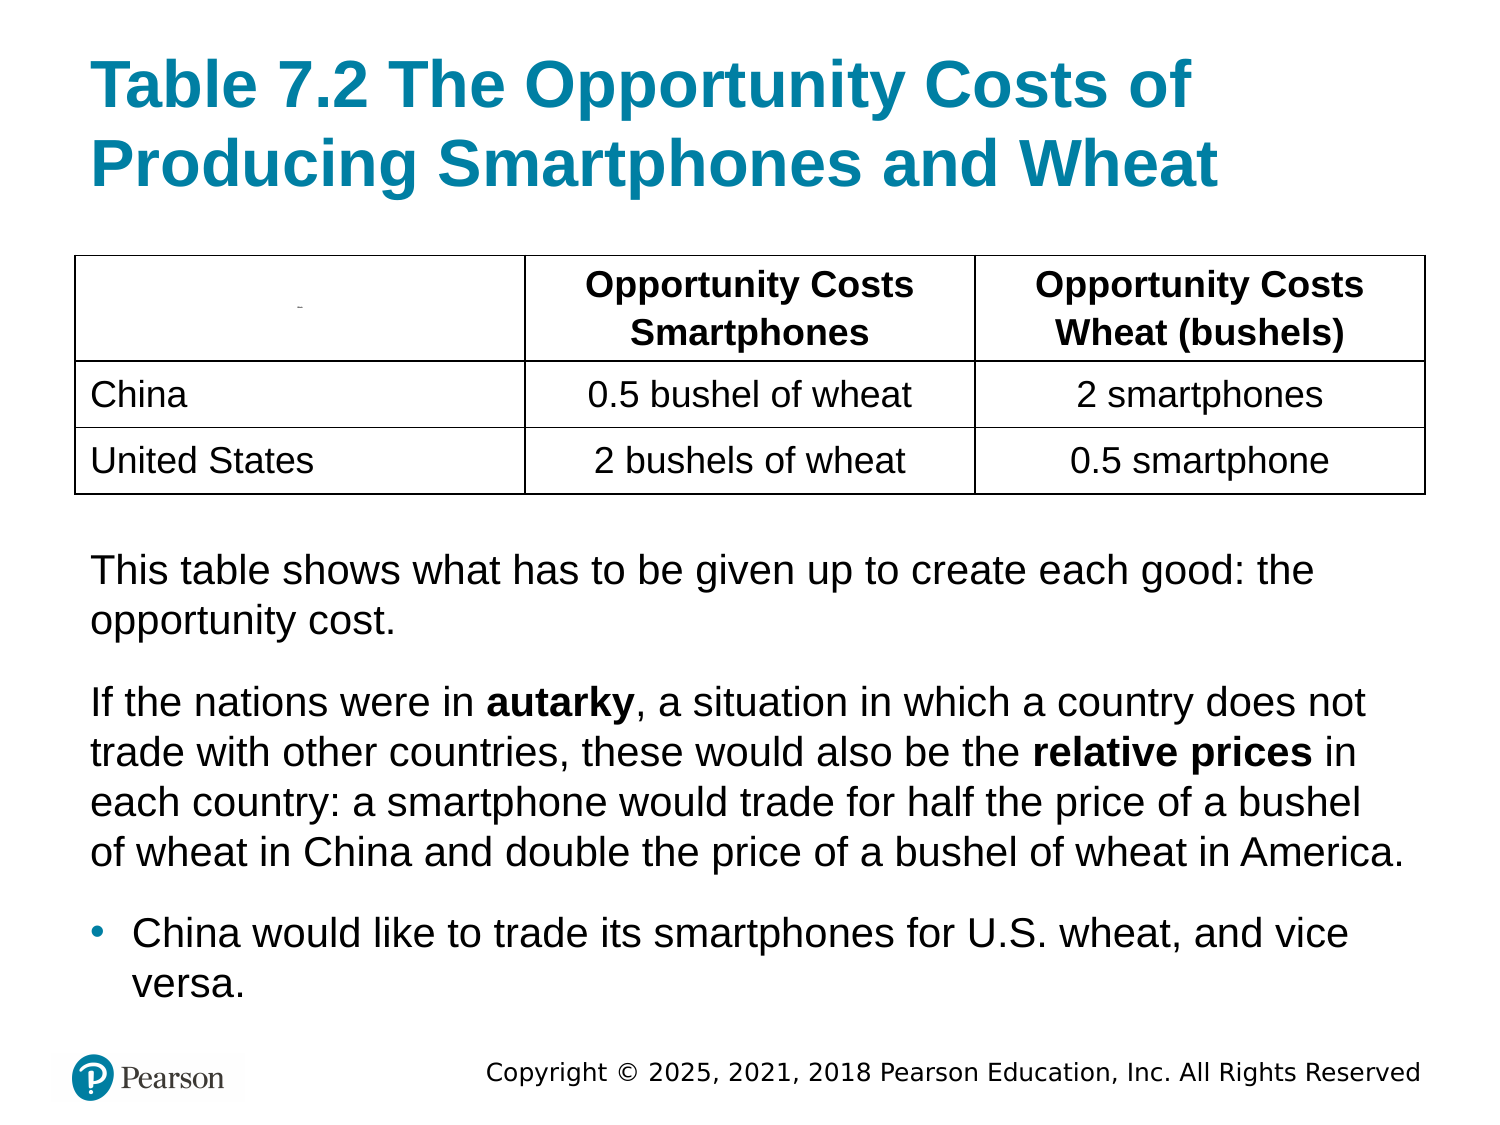

# Table 7.2 The Opportunity Costs of Producing Smartphones and Wheat
| Blank | Opportunity Costs Smartphones | Opportunity Costs Wheat (bushels) |
| --- | --- | --- |
| China | 0.5 bushel of wheat | 2 smartphones |
| United States | 2 bushels of wheat | 0.5 smartphone |
This table shows what has to be given up to create each good: the opportunity cost.
If the nations were in autarky, a situation in which a country does not trade with other countries, these would also be the relative prices in each country: a smartphone would trade for half the price of a bushel of wheat in China and double the price of a bushel of wheat in America.
China would like to trade its smartphones for U.S. wheat, and vice versa.